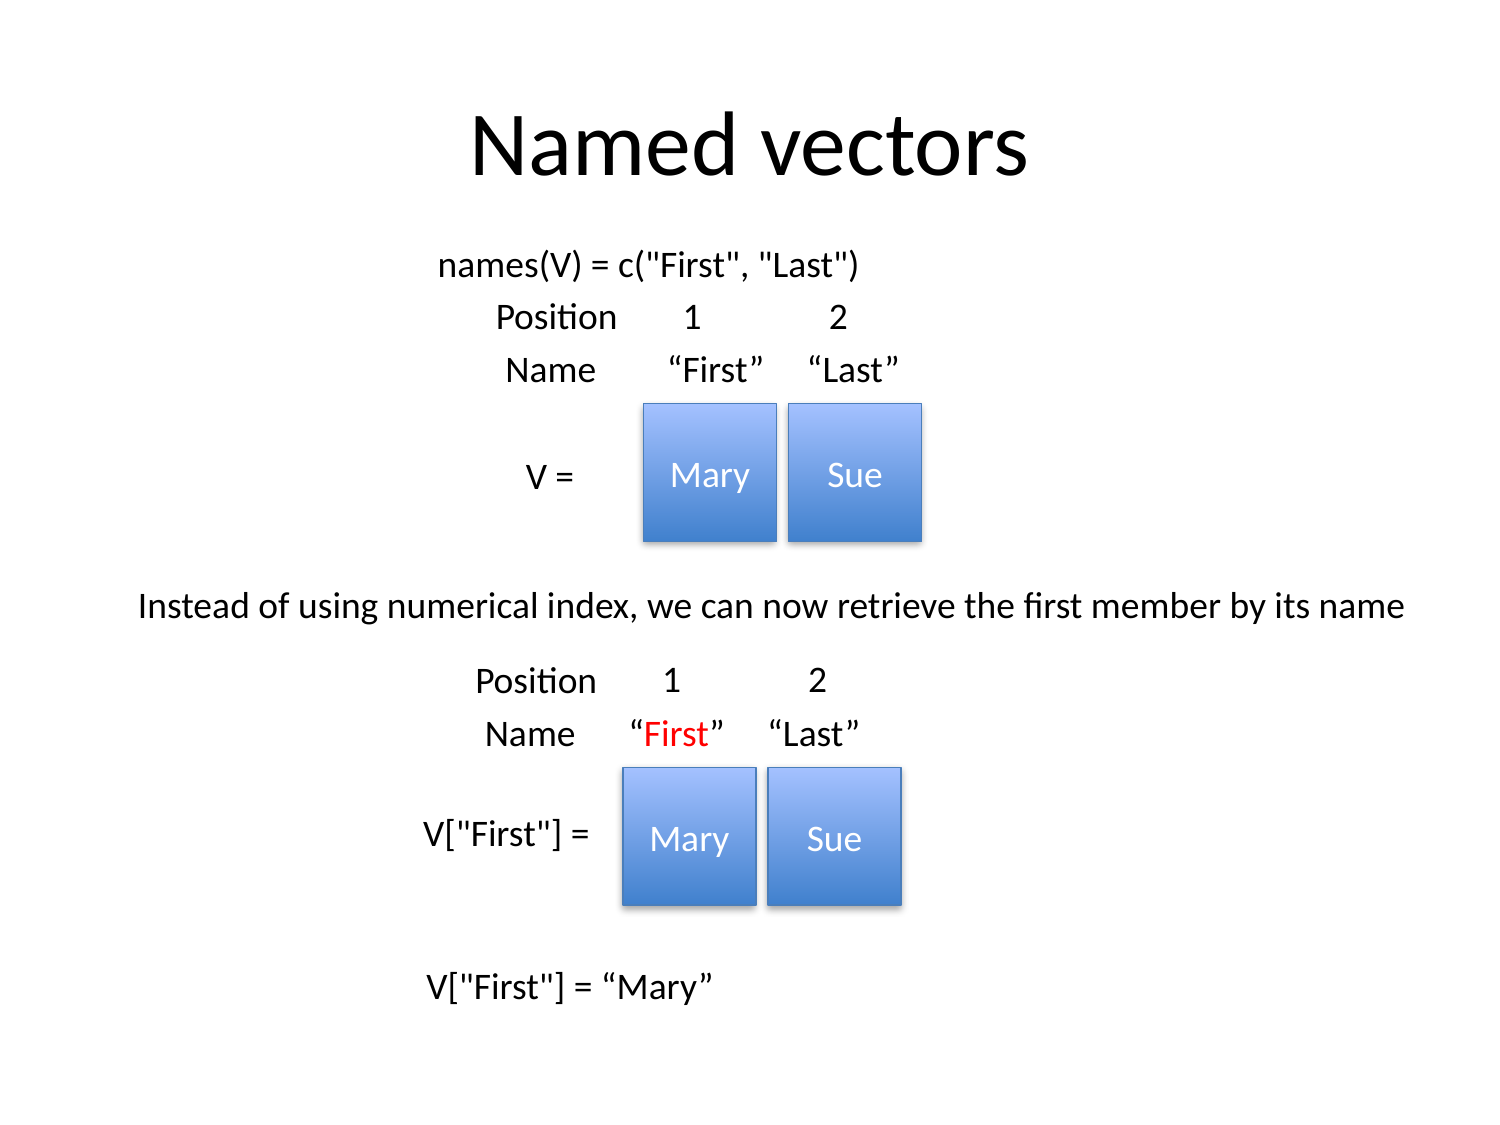

# Named vectors
names(V) = c("First", "Last")
    1               2
Position
Name
    “First”     “Last”
Mary
Sue
V =
Instead of using numerical index, we can now retrieve the first member by its name
    1               2
Position
Name
    “First”     “Last”
Mary
Sue
V["First"] =
V["First"] = “Mary”